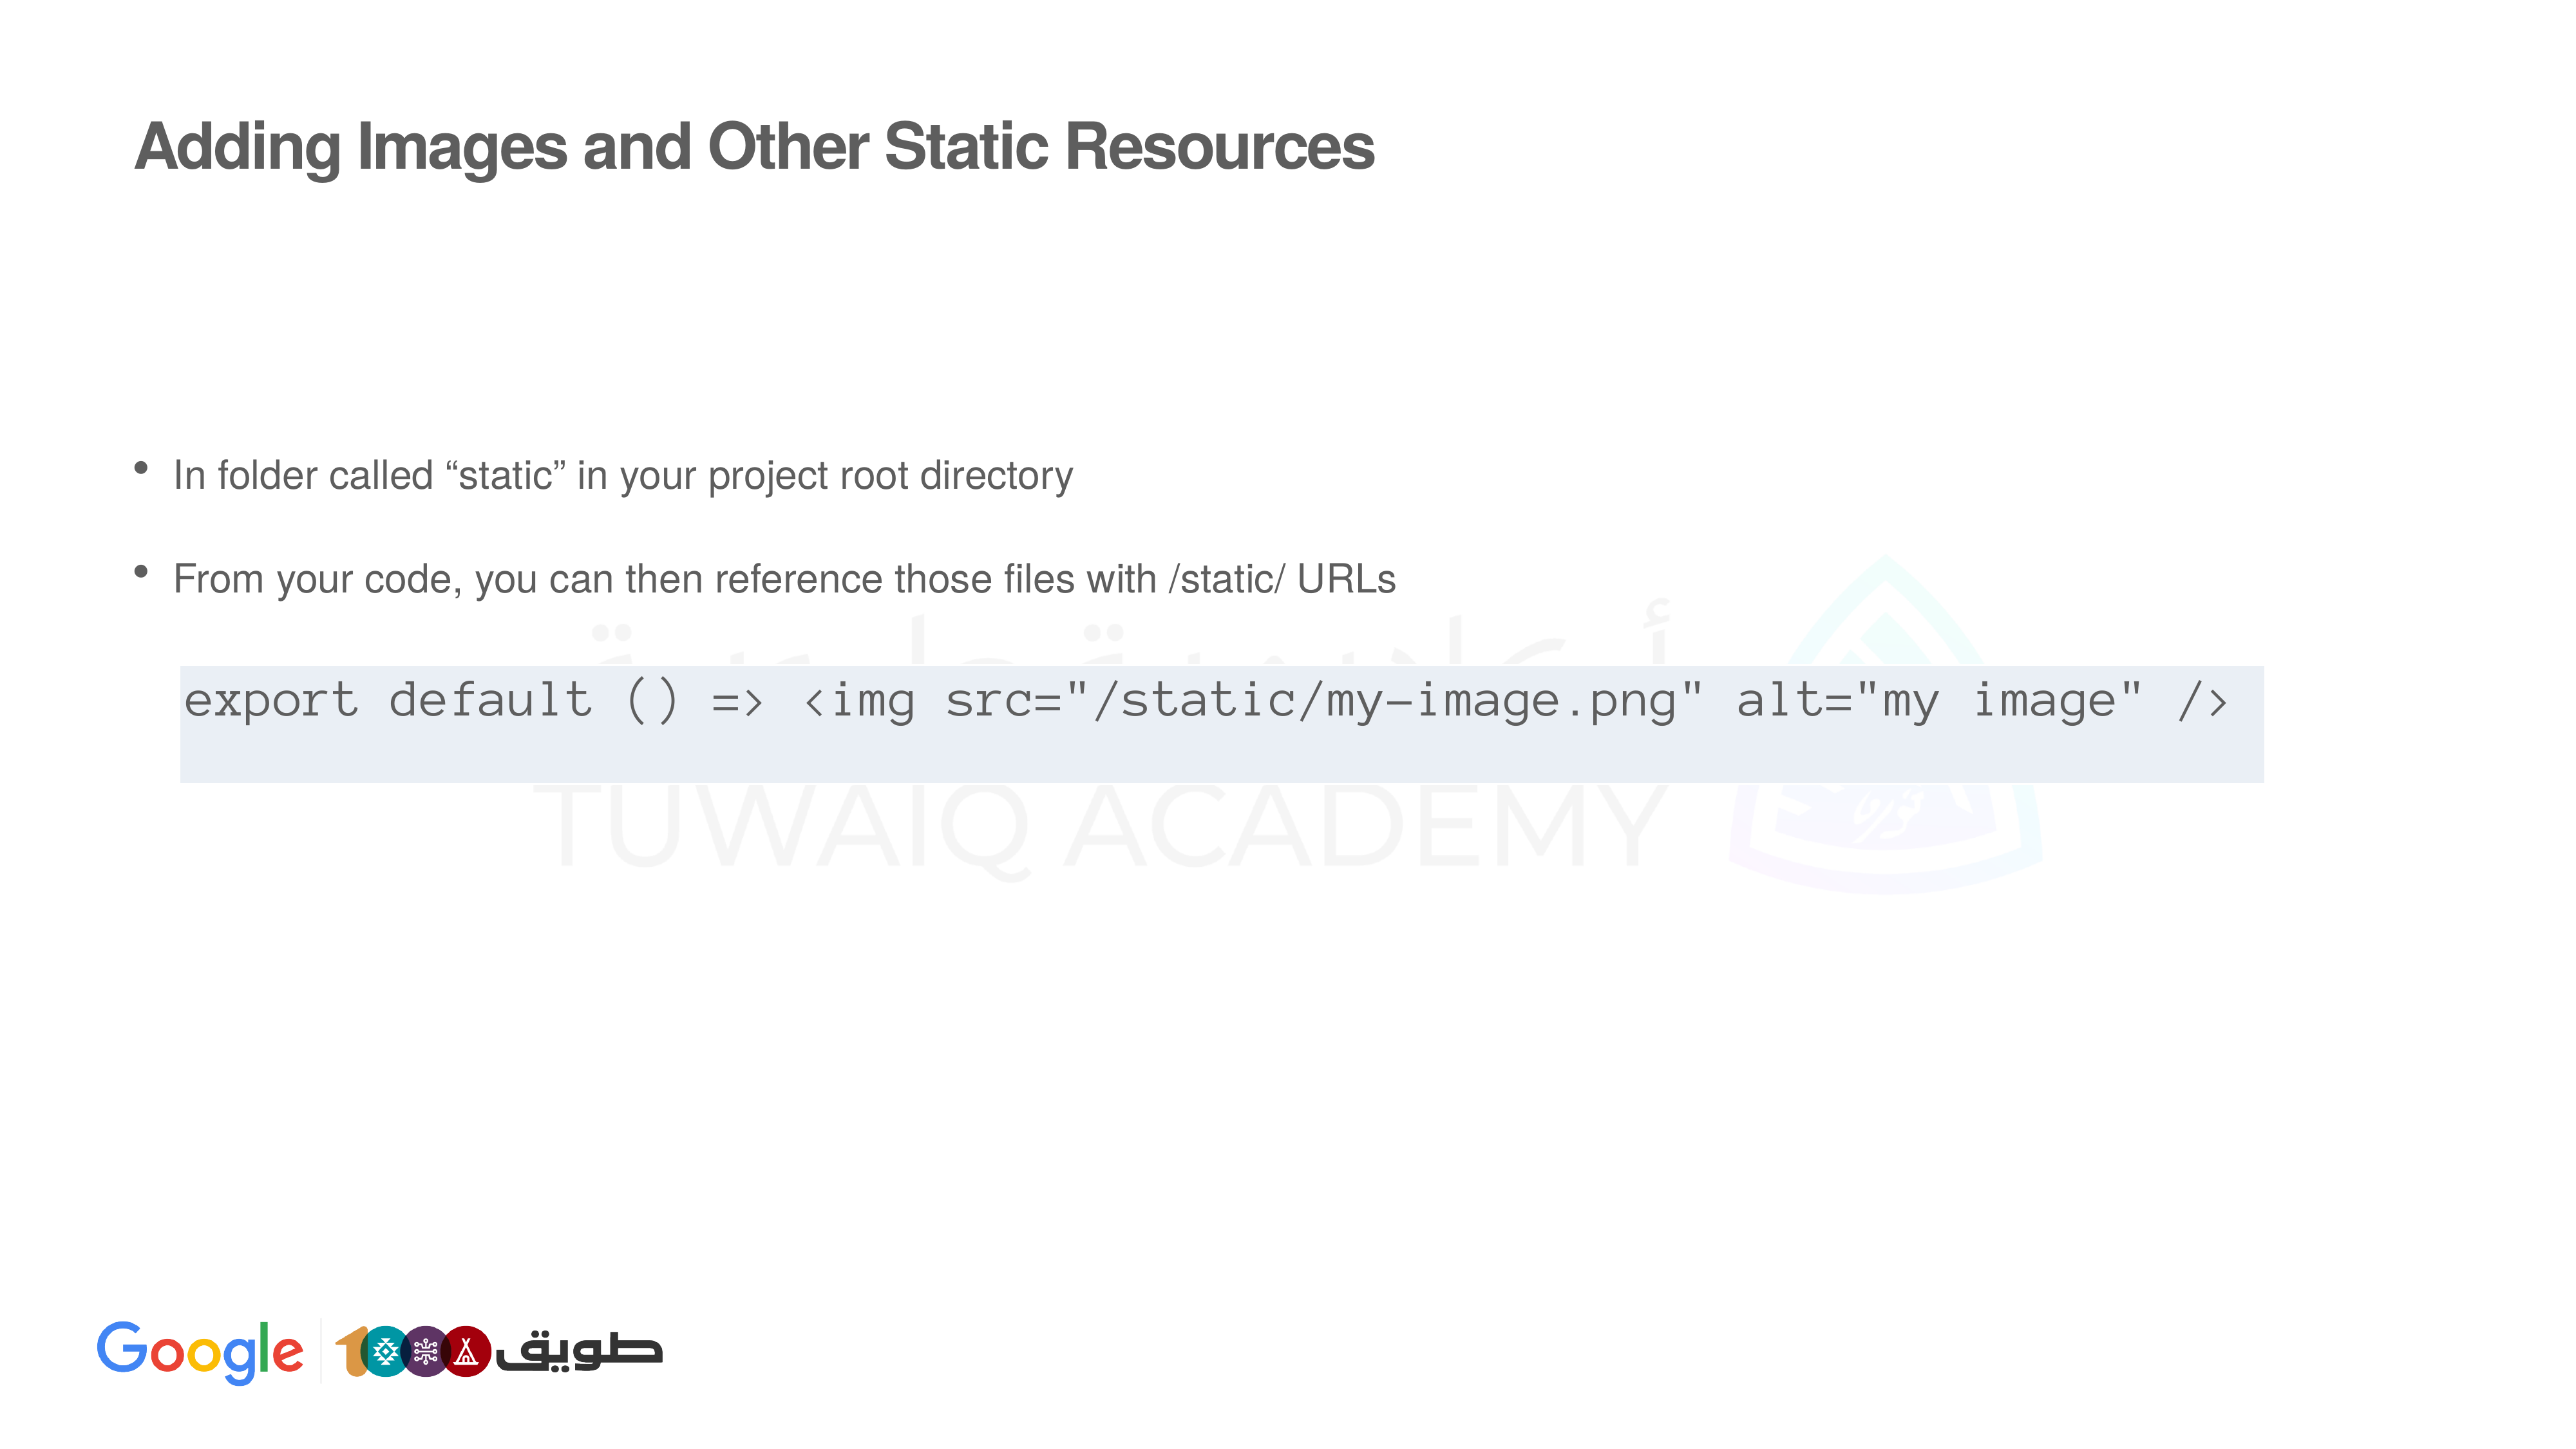

# Adding Images and Other Static Resources

In folder called “static” in your project root directory
From your code, you can then reference those files with /static/ URLs

| export default () => <img src="/static/my-image.png" alt="my image" /> |
| --- |